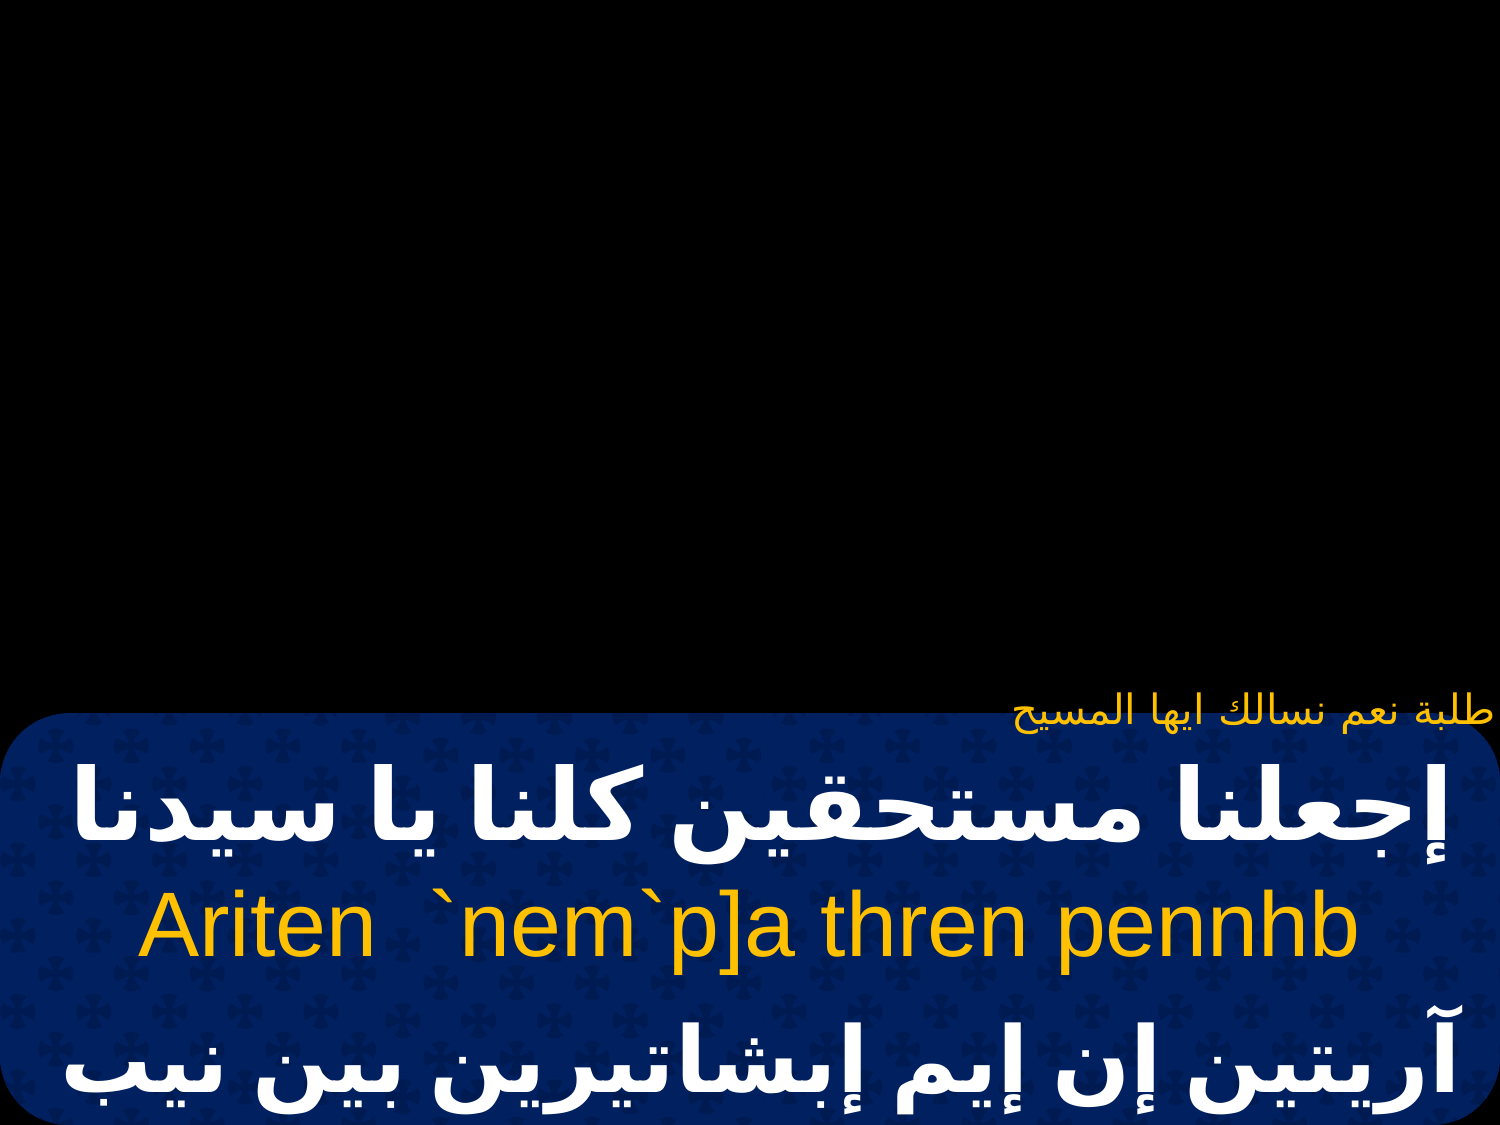

طلبة نعم نسالك ايها المسيح
# إجعلنا مستحقين كلنا يا سيدنا
Ariten  `nem`p]a thren pennhb
آريتين إن إيم إبشاتيرين بين نيب